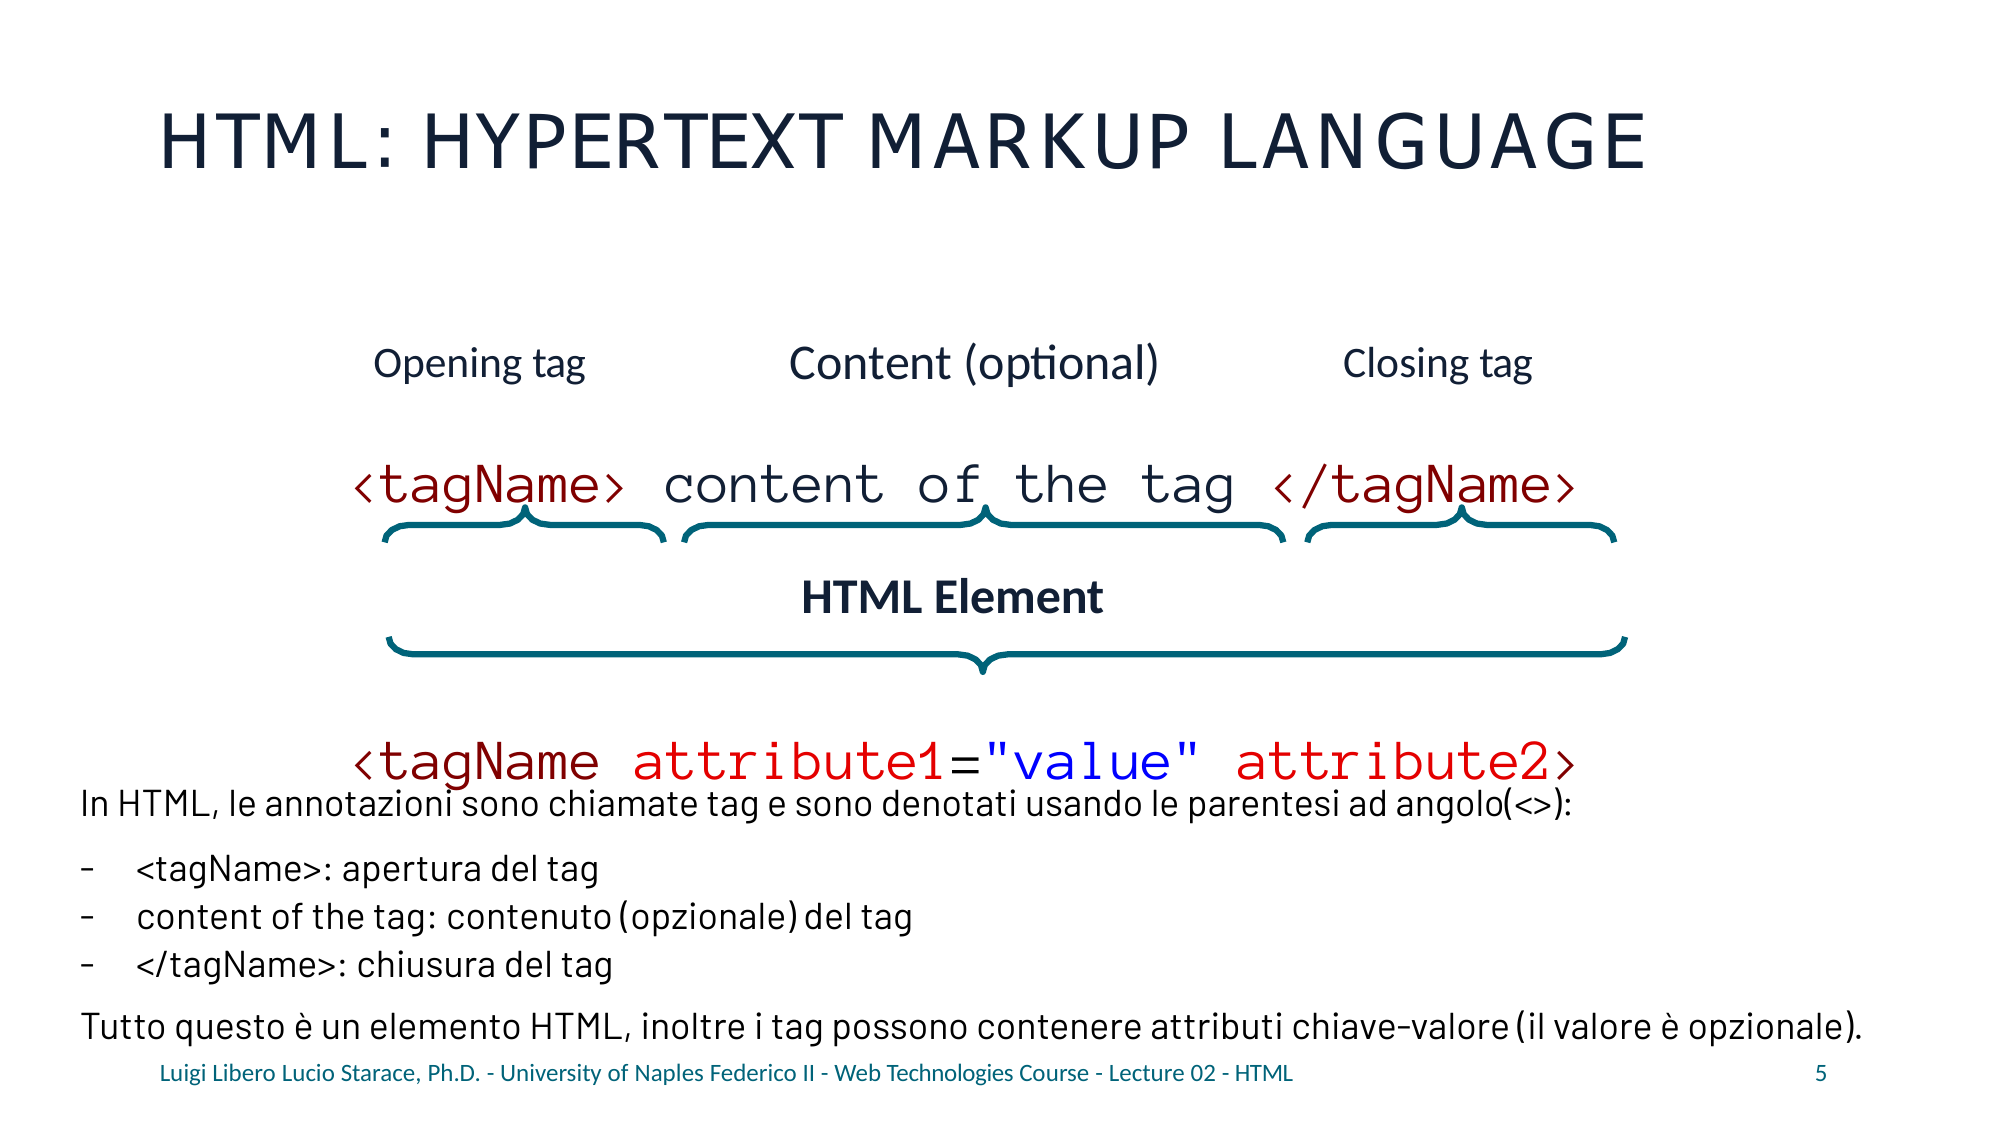

# HTML: HYPERTEXT MARKUP LANGUAGE
Opening tag	Content (optional)	Closing tag
<tagName> content of the tag </tagName>
HTML Element

<tagName attribute1="value" attribute2>

In HTML, le annotazioni sono chiamate tag e sono denotati usando le parentesi ad angolo(<>):
<tagName>: apertura del tag
content of the tag: contenuto (opzionale) del tag
</tagName>: chiusura del tag
Tutto questo è un elemento HTML, inoltre i tag possono contenere attributi chiave-valore (il valore è opzionale).
Luigi Libero Lucio Starace, Ph.D. - University of Naples Federico II - Web Technologies Course - Lecture 02 - HTML
5